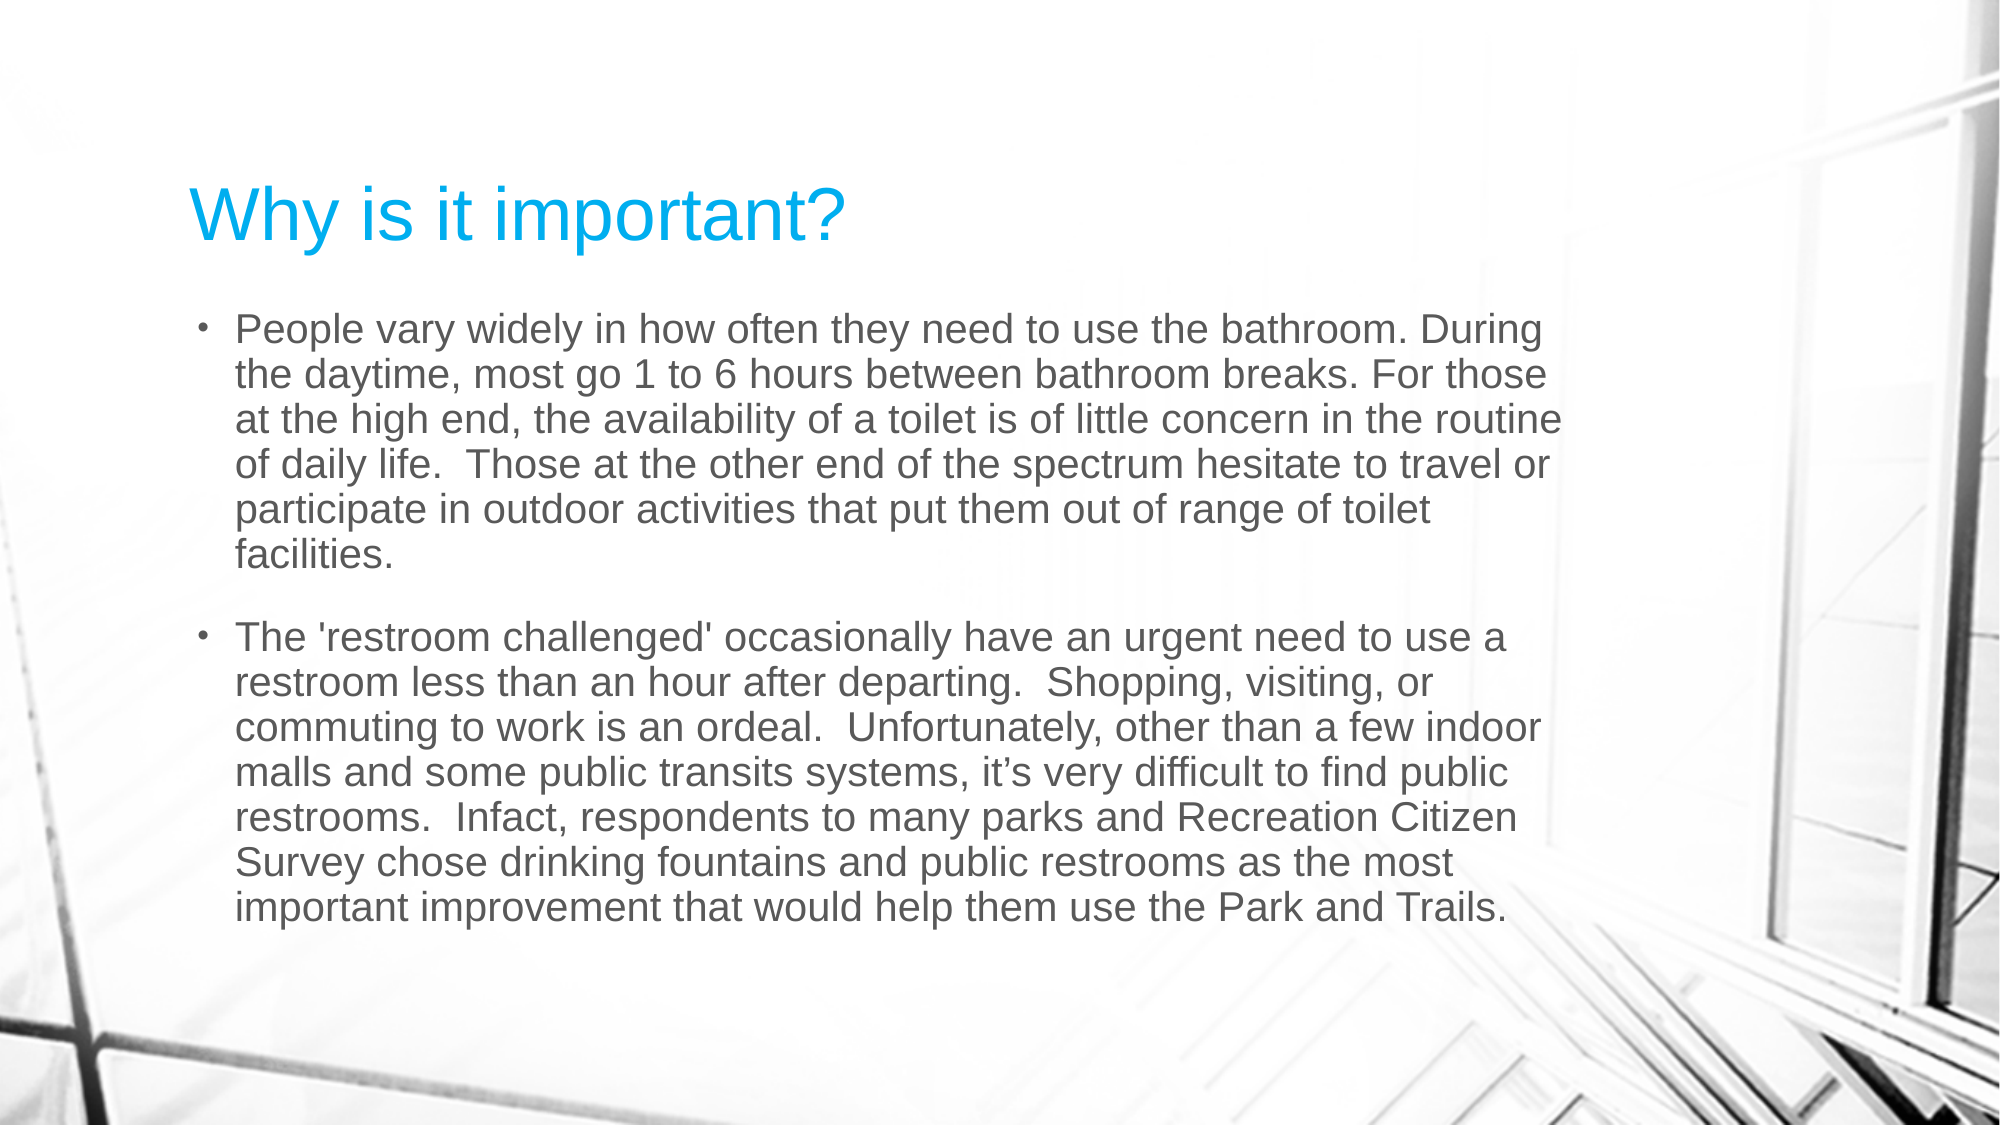

# Why is it important?
People vary widely in how often they need to use the bathroom. During the daytime, most go 1 to 6 hours between bathroom breaks. For those at the high end, the availability of a toilet is of little concern in the routine of daily life.  Those at the other end of the spectrum hesitate to travel or participate in outdoor activities that put them out of range of toilet facilities.
The 'restroom challenged' occasionally have an urgent need to use a restroom less than an hour after departing.  Shopping, visiting, or commuting to work is an ordeal.  Unfortunately, other than a few indoor malls and some public transits systems, it’s very difficult to find public restrooms.  Infact, respondents to many parks and Recreation Citizen Survey chose drinking fountains and public restrooms as the most important improvement that would help them use the Park and Trails.